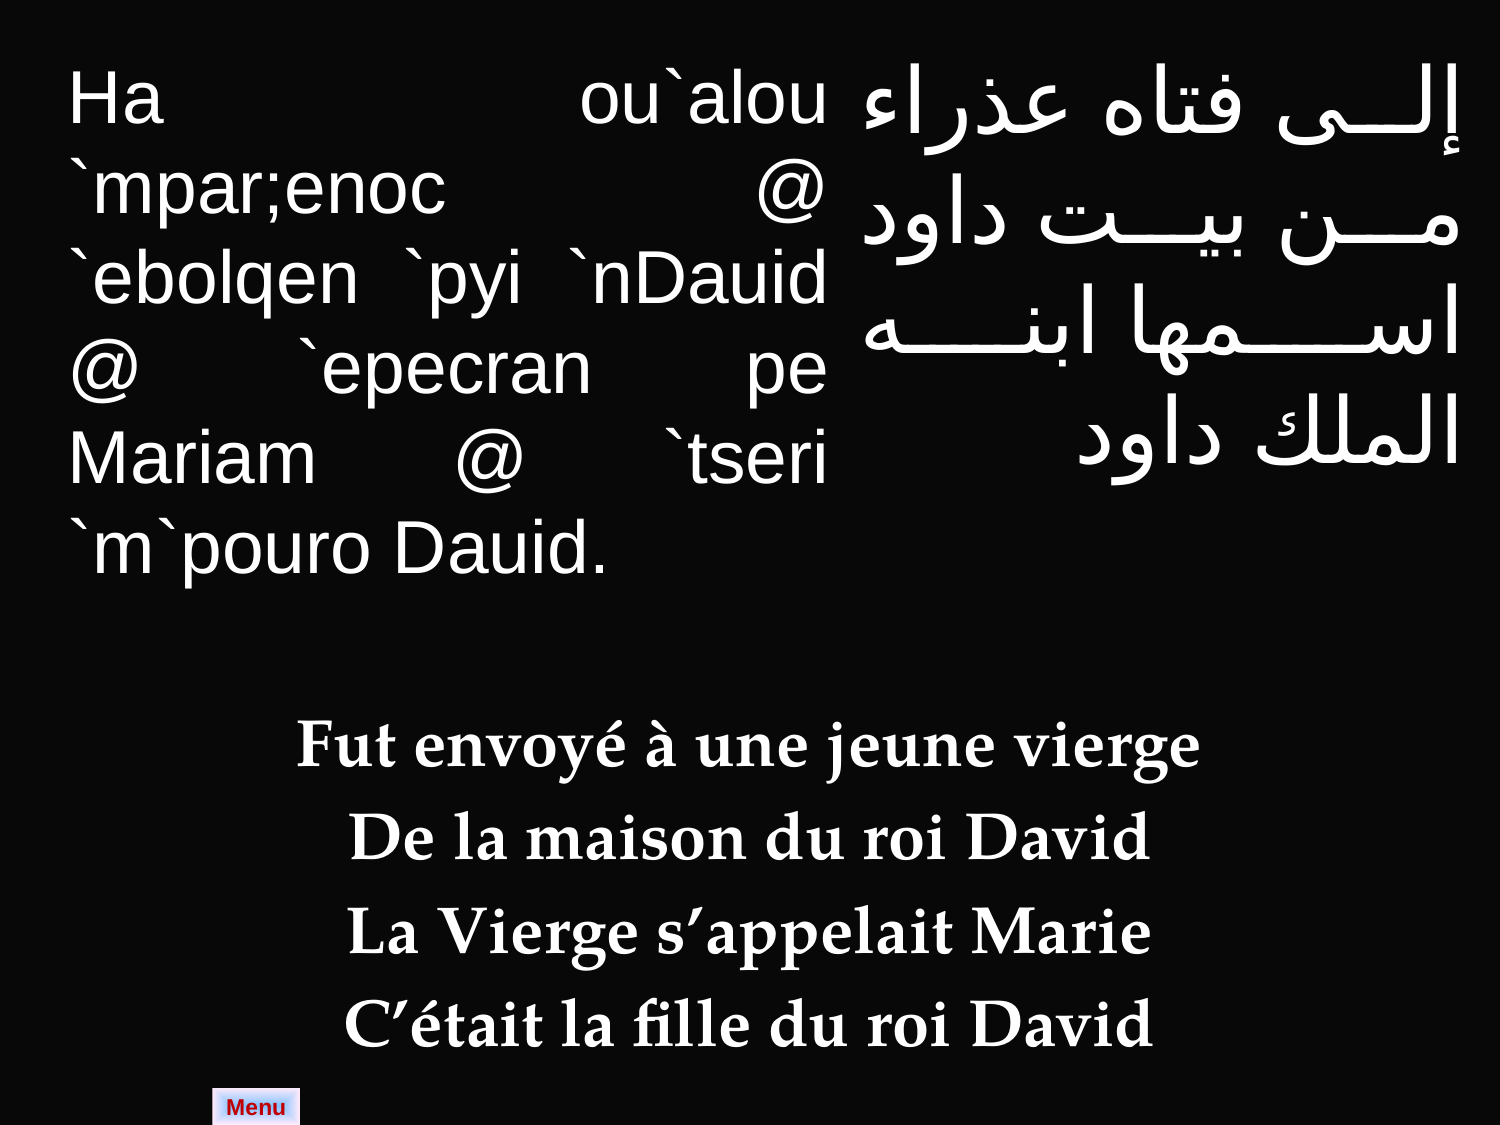

إلى فتاه عذراء من بيت داود اسمها ابنه الملك داود
Ha ou`alou `mpar;enoc @ `ebolqen `pyi `nDauid @ `epecran pe Mariam @ `tseri `m`pouro Dauid.
Fut envoyé à une jeune vierge
De la maison du roi David
La Vierge s’appelait Marie
C’était la fille du roi David
Menu